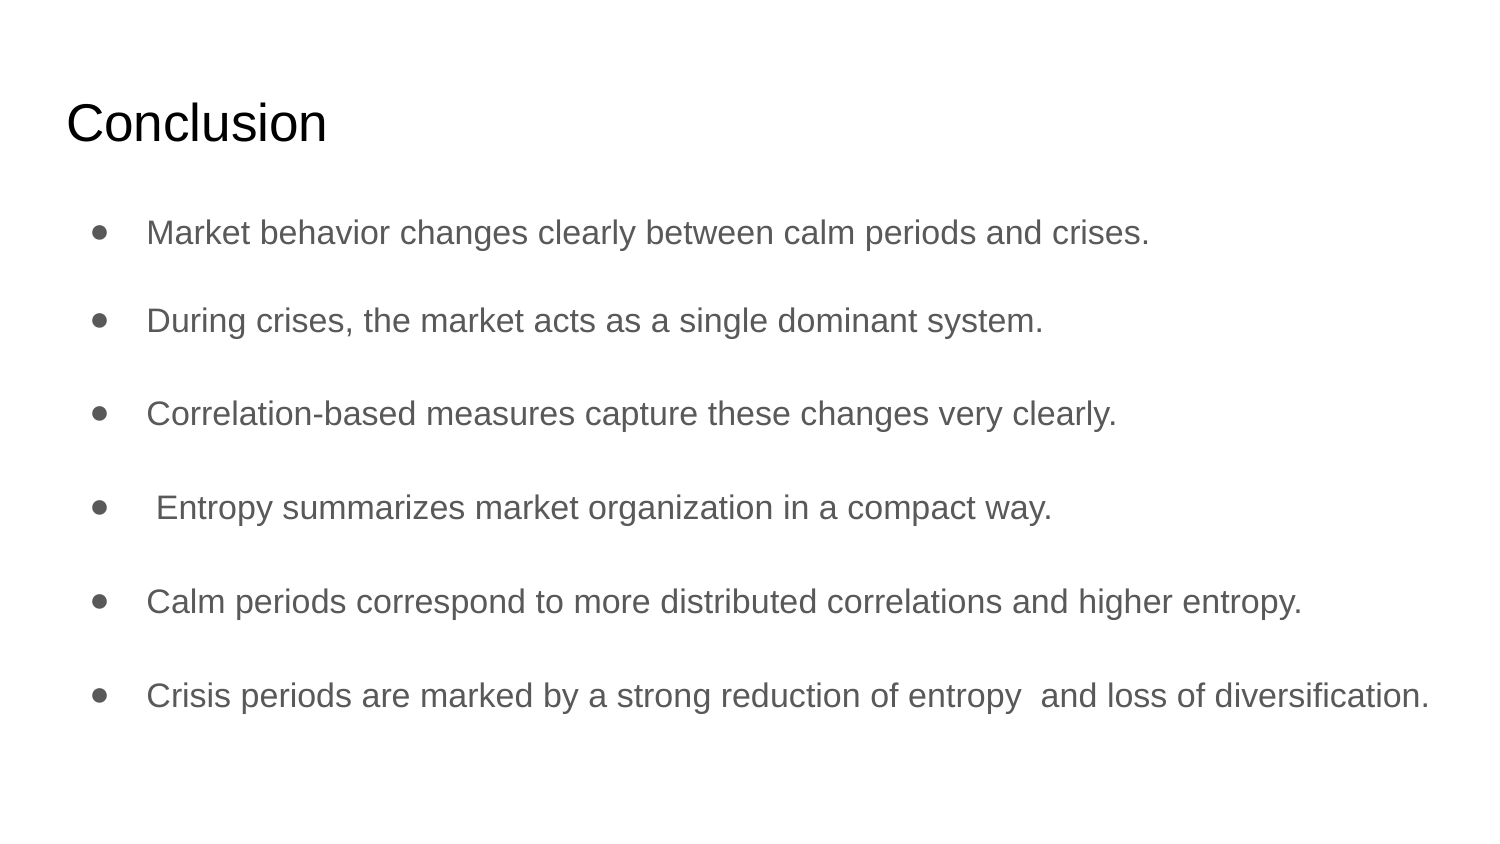

# Conclusion

Market behavior changes clearly between calm periods and crises.
During crises, the market acts as a single dominant system.
Correlation-based measures capture these changes very clearly.
 Entropy summarizes market organization in a compact way.
Calm periods correspond to more distributed correlations and higher entropy.
Crisis periods are marked by a strong reduction of entropy  and loss of diversification.